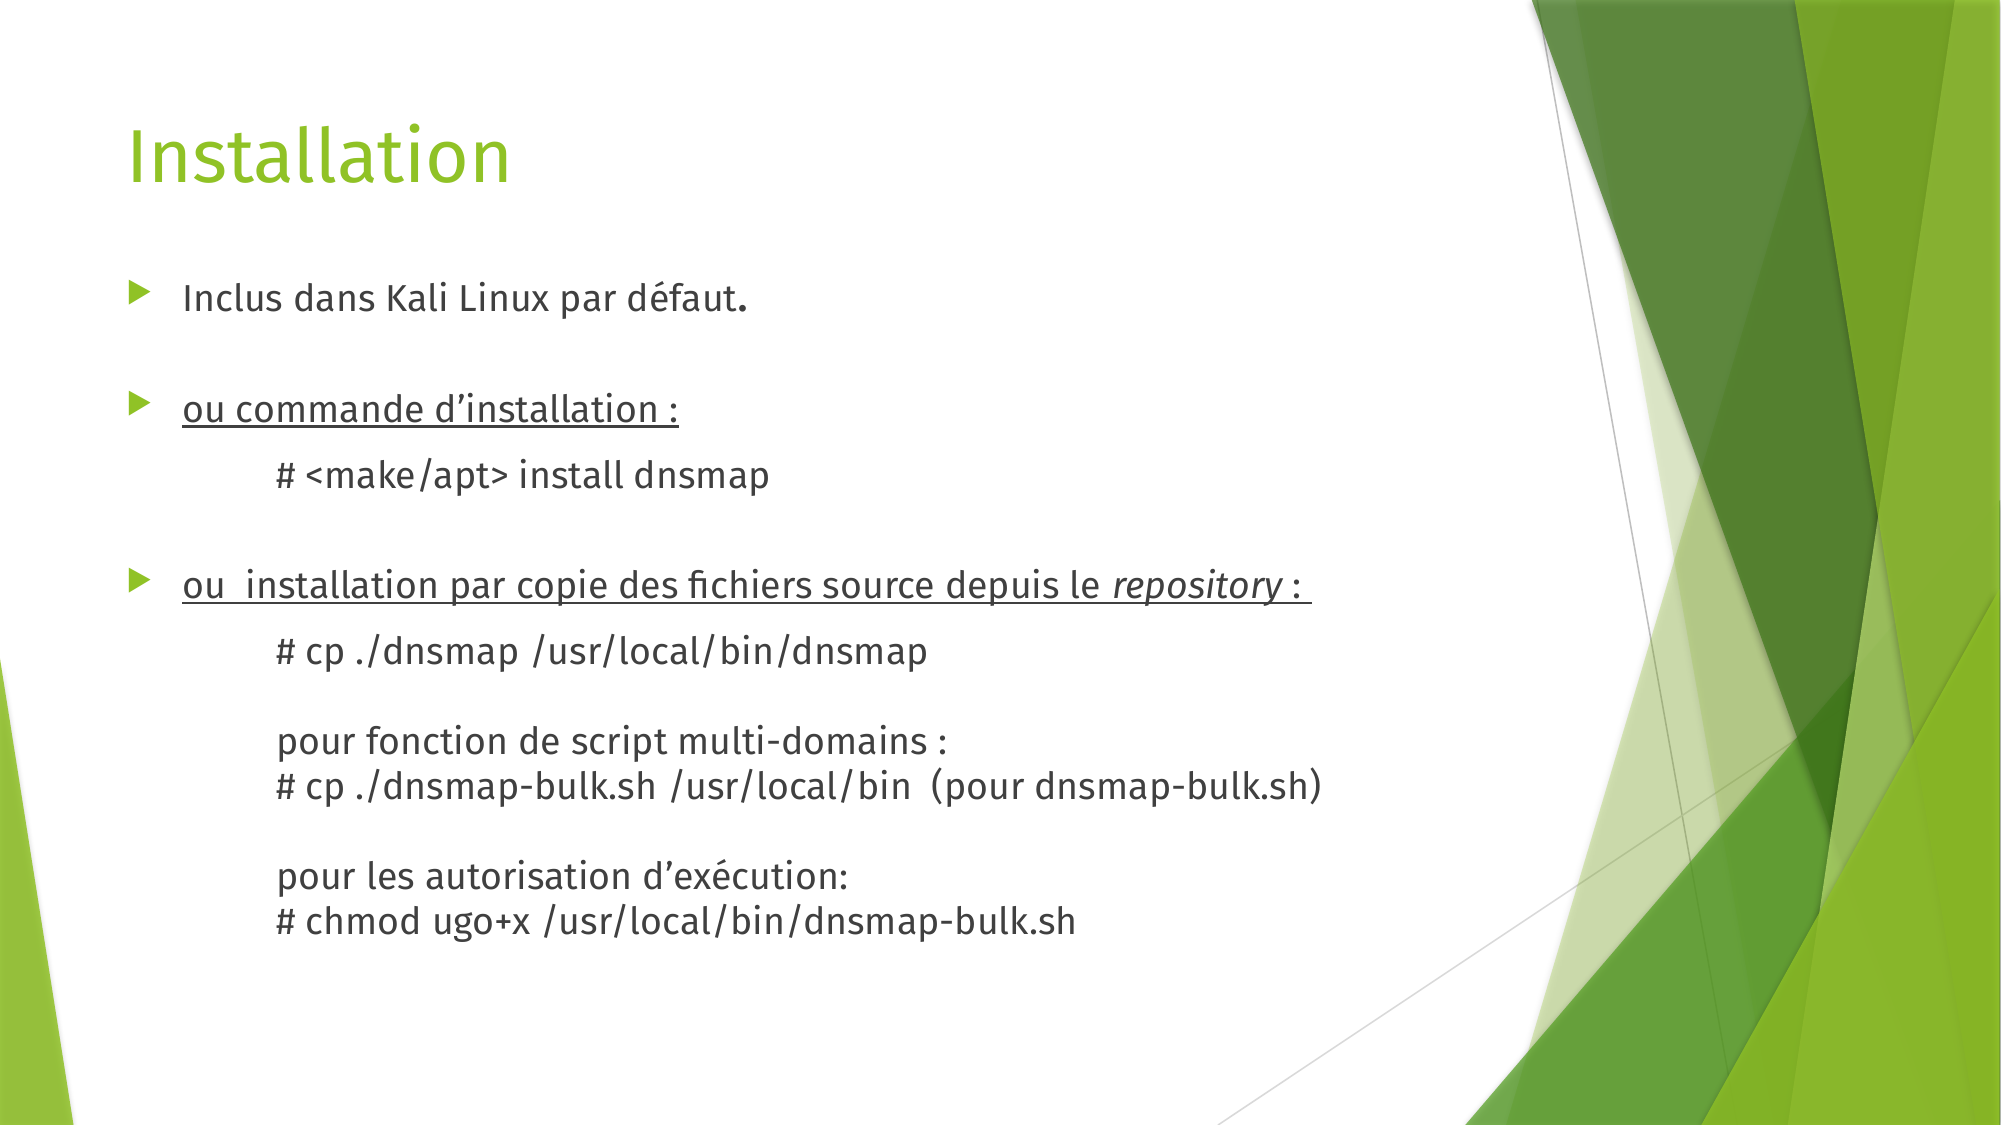

# Installation
Inclus dans Kali Linux par défaut.
ou commande d’installation :
	# <make/apt> install dnsmap
ou  installation par copie des fichiers source depuis le repository :
	# cp ./dnsmap /usr/local/bin/dnsmap
	pour fonction de script multi-domains :
	# cp ./dnsmap-bulk.sh /usr/local/bin  (pour dnsmap-bulk.sh)
	pour les autorisation d’exécution:
	# chmod ugo+x /usr/local/bin/dnsmap-bulk.sh